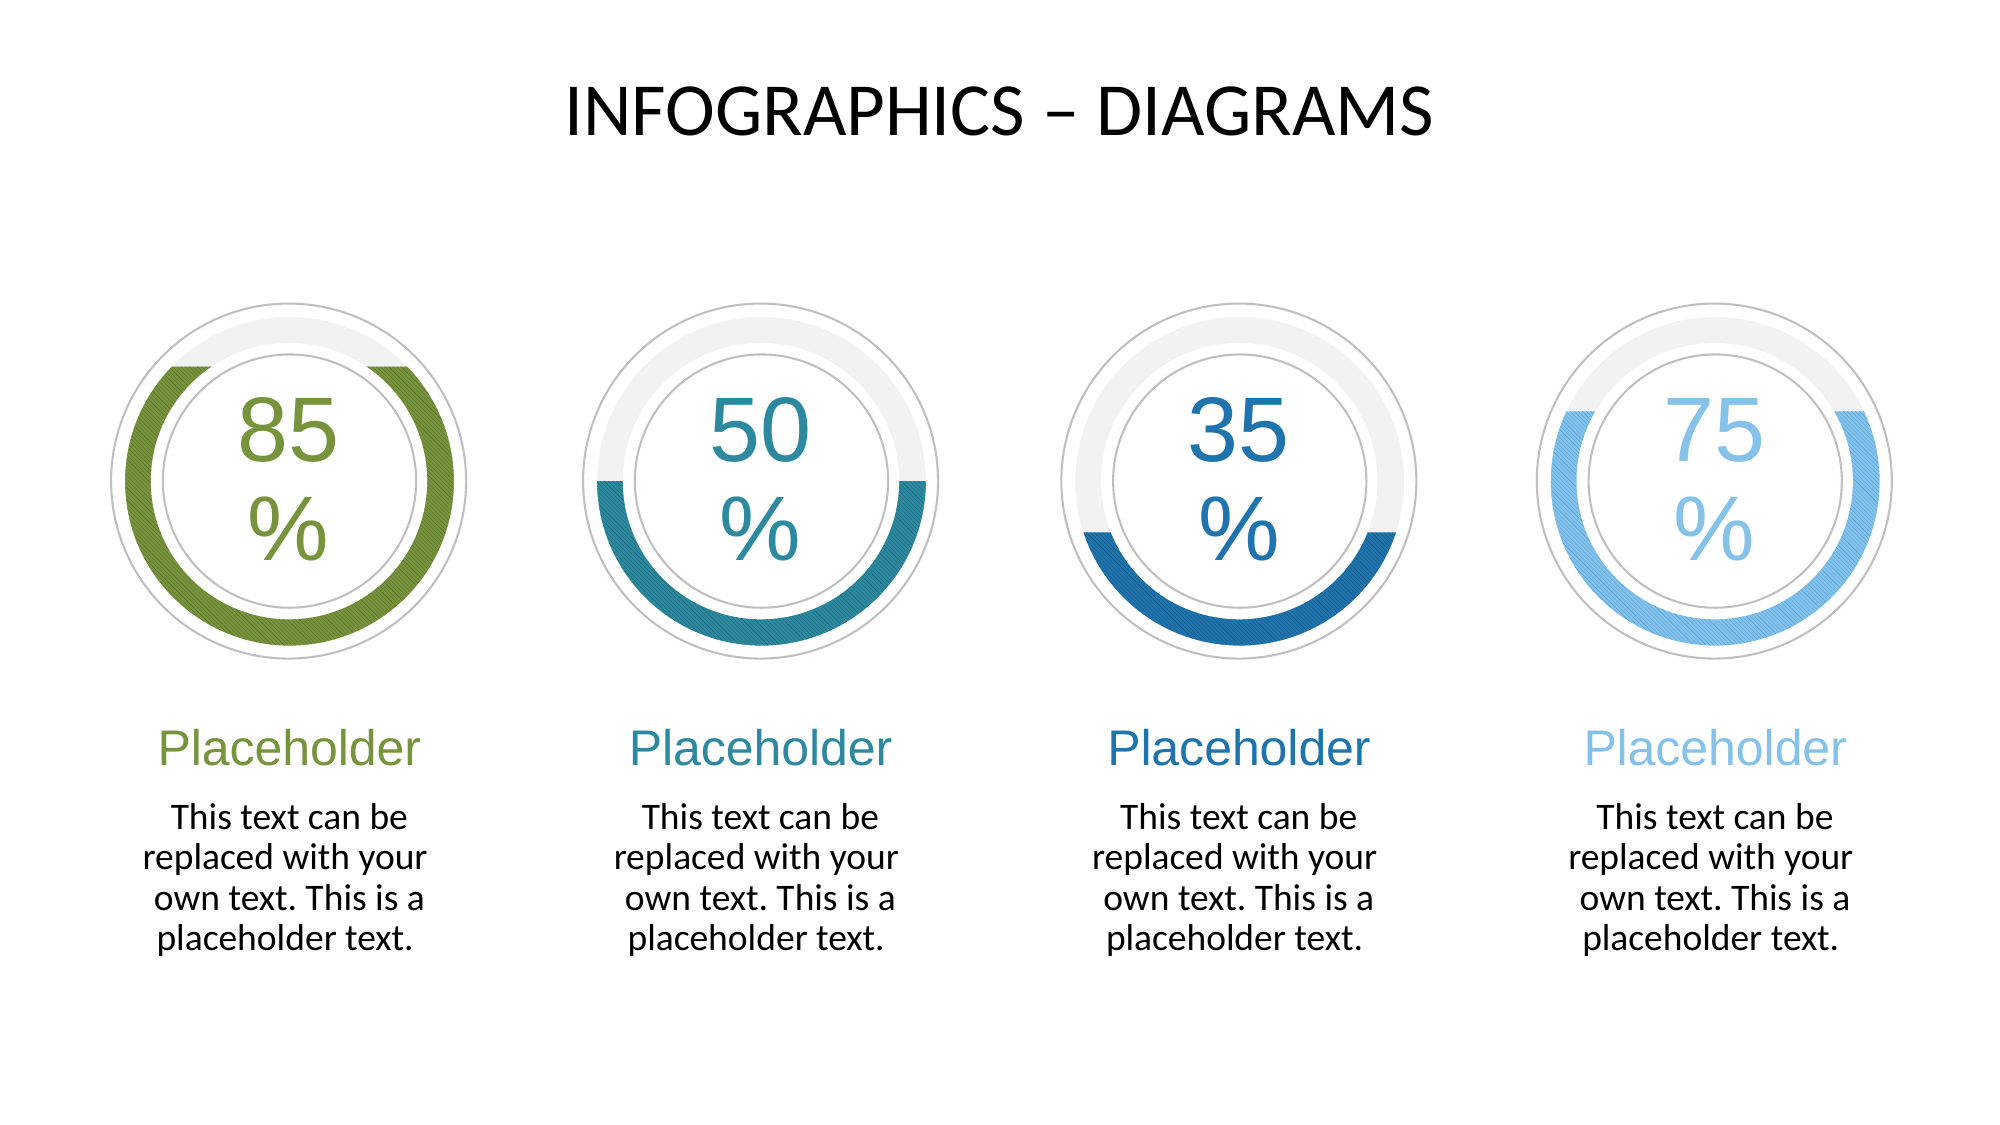

# Infographics – Diagrams

85%

50%

35%

75%
Placeholder
This text can be replaced with your
own text. This is a placeholder text.
Placeholder
This text can be replaced with your
own text. This is a placeholder text.
Placeholder
This text can be replaced with your
own text. This is a placeholder text.
Placeholder
This text can be replaced with your
own text. This is a placeholder text.